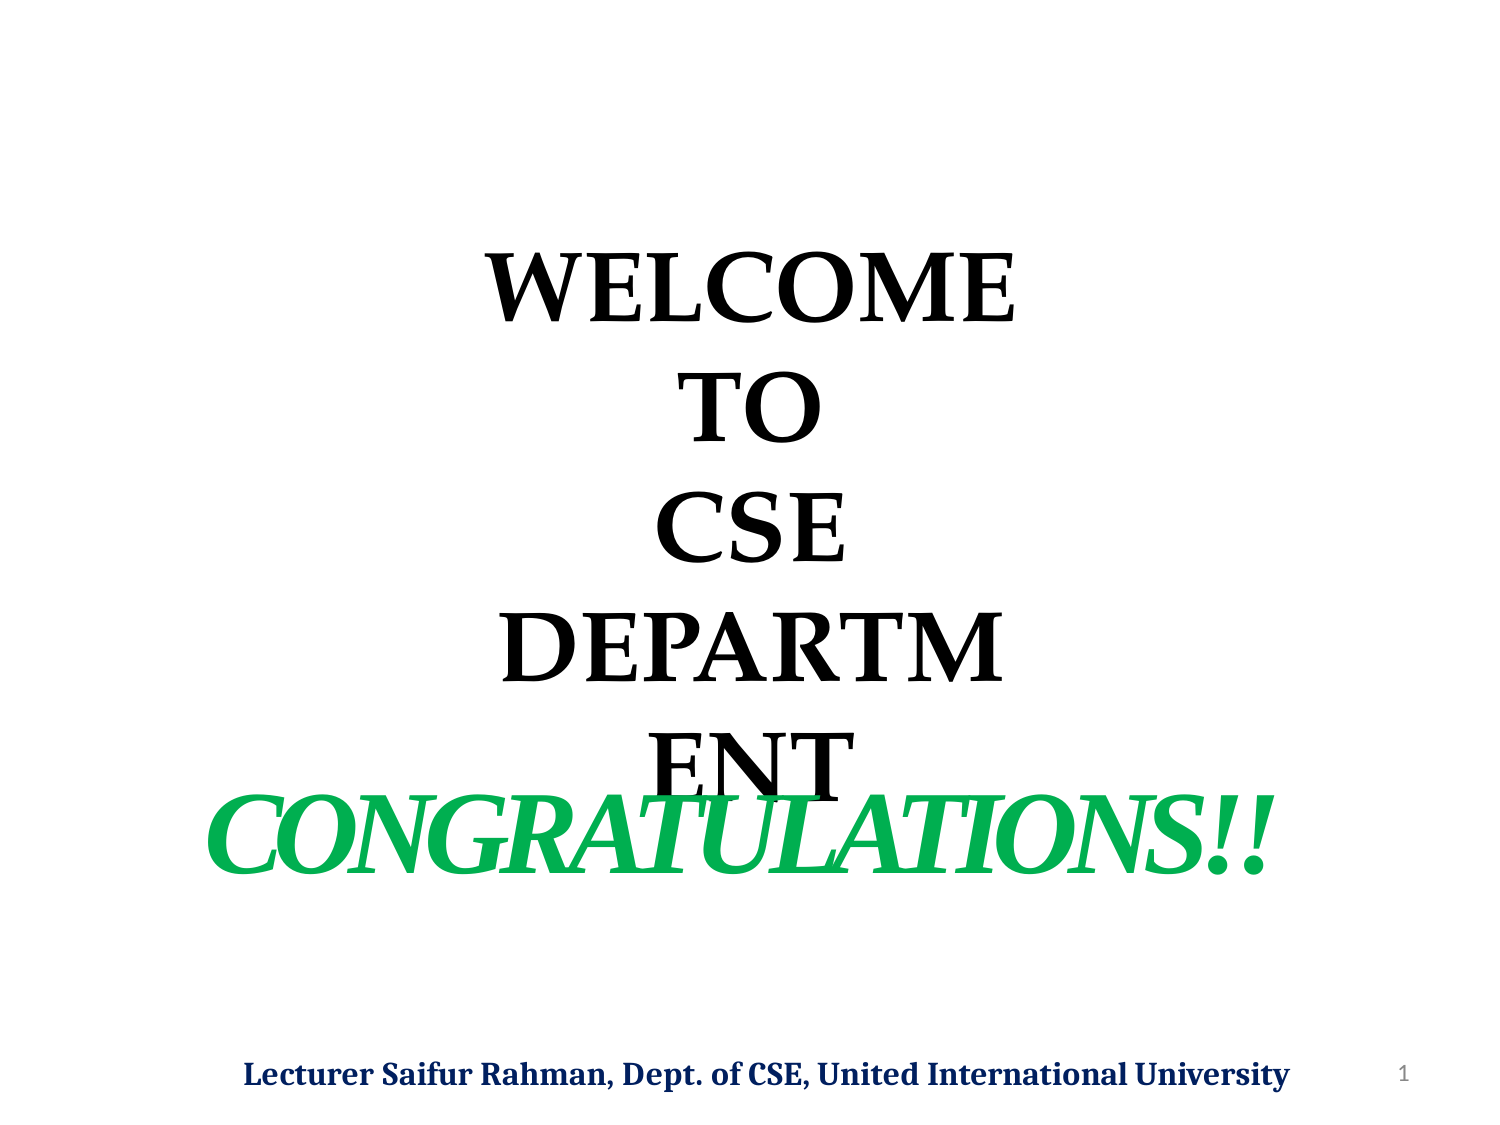

WELCOME TO
CSE DEPARTMENT
CONGRATULATIONS!!
Lecturer Saifur Rahman, Dept. of CSE, United International University
1